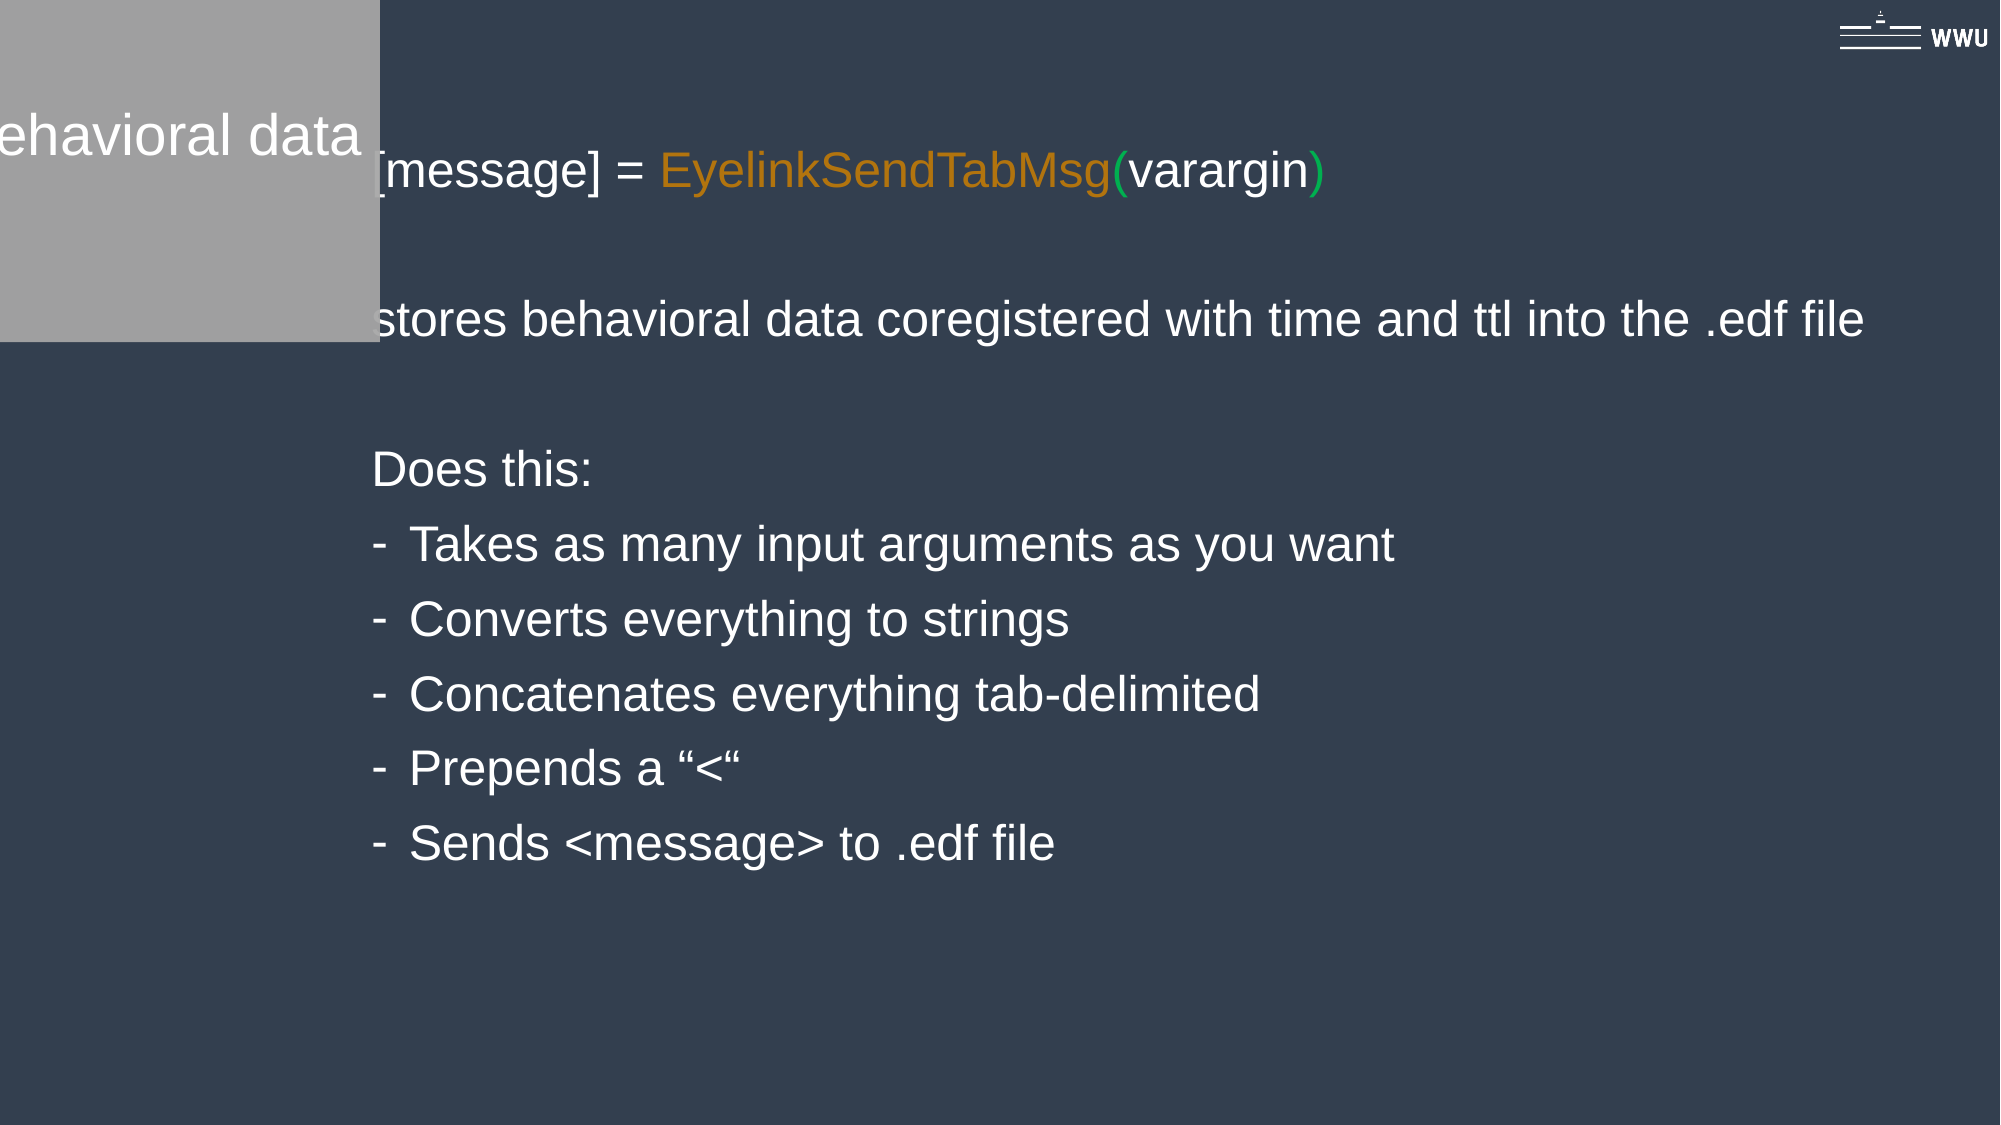

Behavioral data
[message] = EyelinkSendTabMsg(varargin)

stores behavioral data coregistered with time and ttl into the .edf file

Does this:
Takes as many input arguments as you want
Converts everything to strings
Concatenates everything tab-delimited
Prepends a “<“
Sends <message> to .edf file